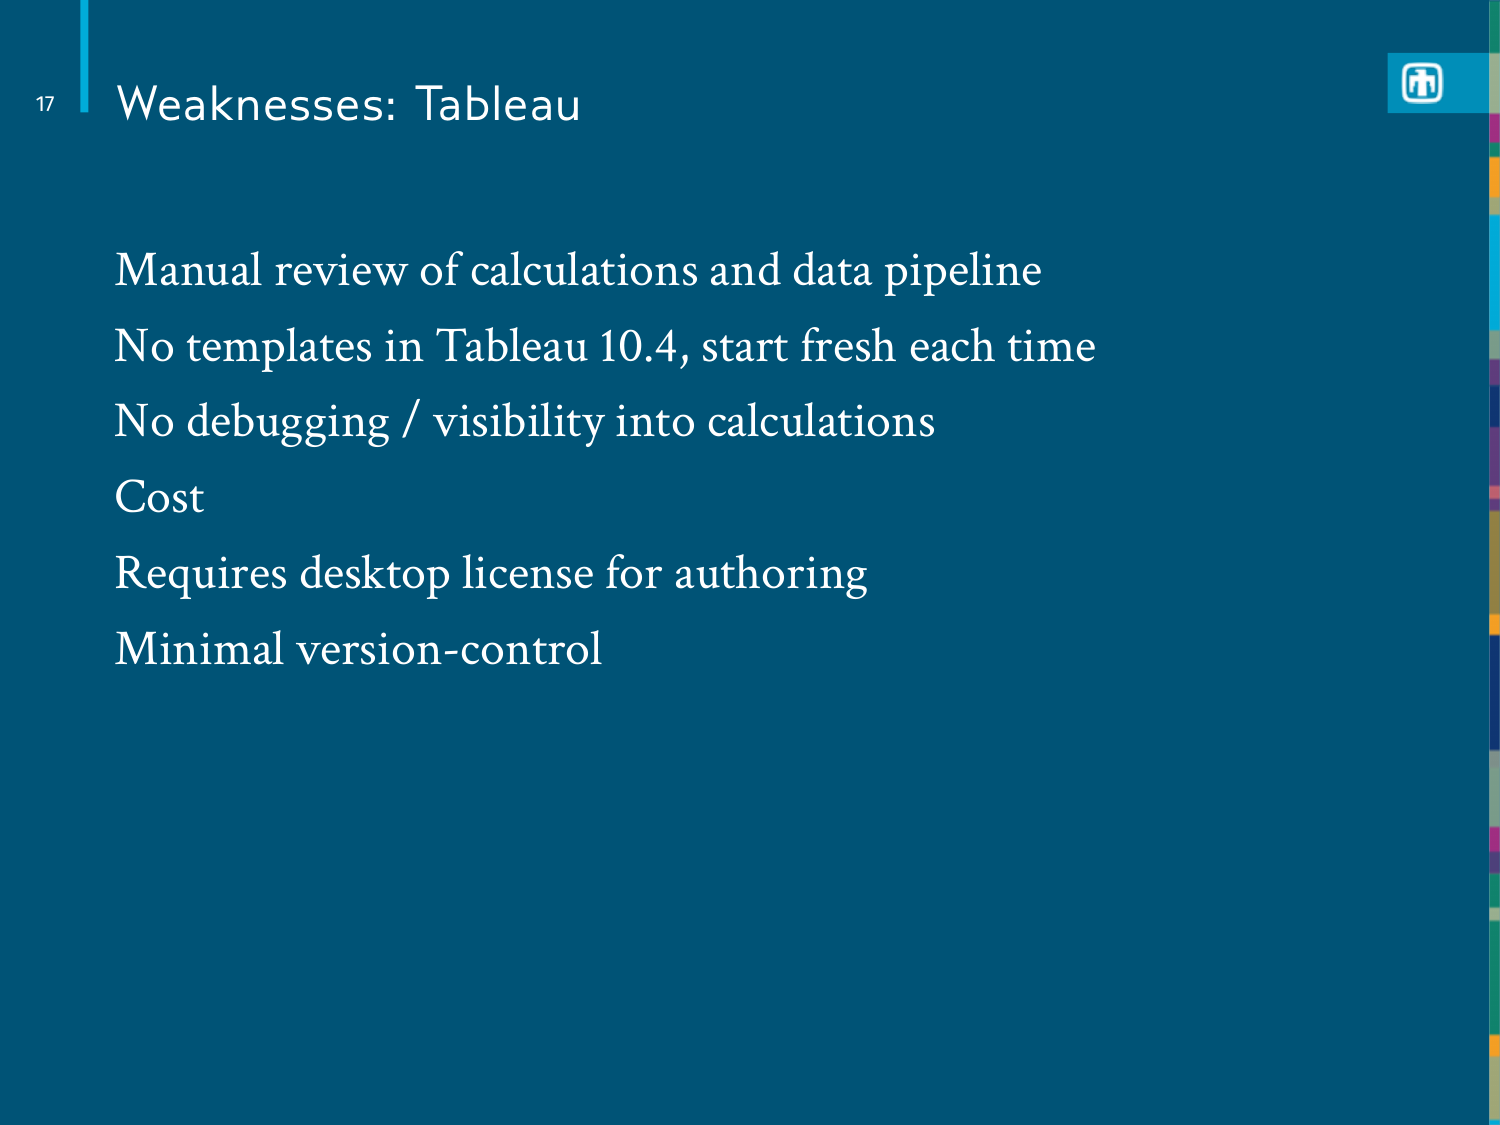

# Weaknesses: Tableau
17
Manual review of calculations and data pipeline
No templates in Tableau 10.4, start fresh each time
No debugging / visibility into calculations
Cost
Requires desktop license for authoring
Minimal version-control